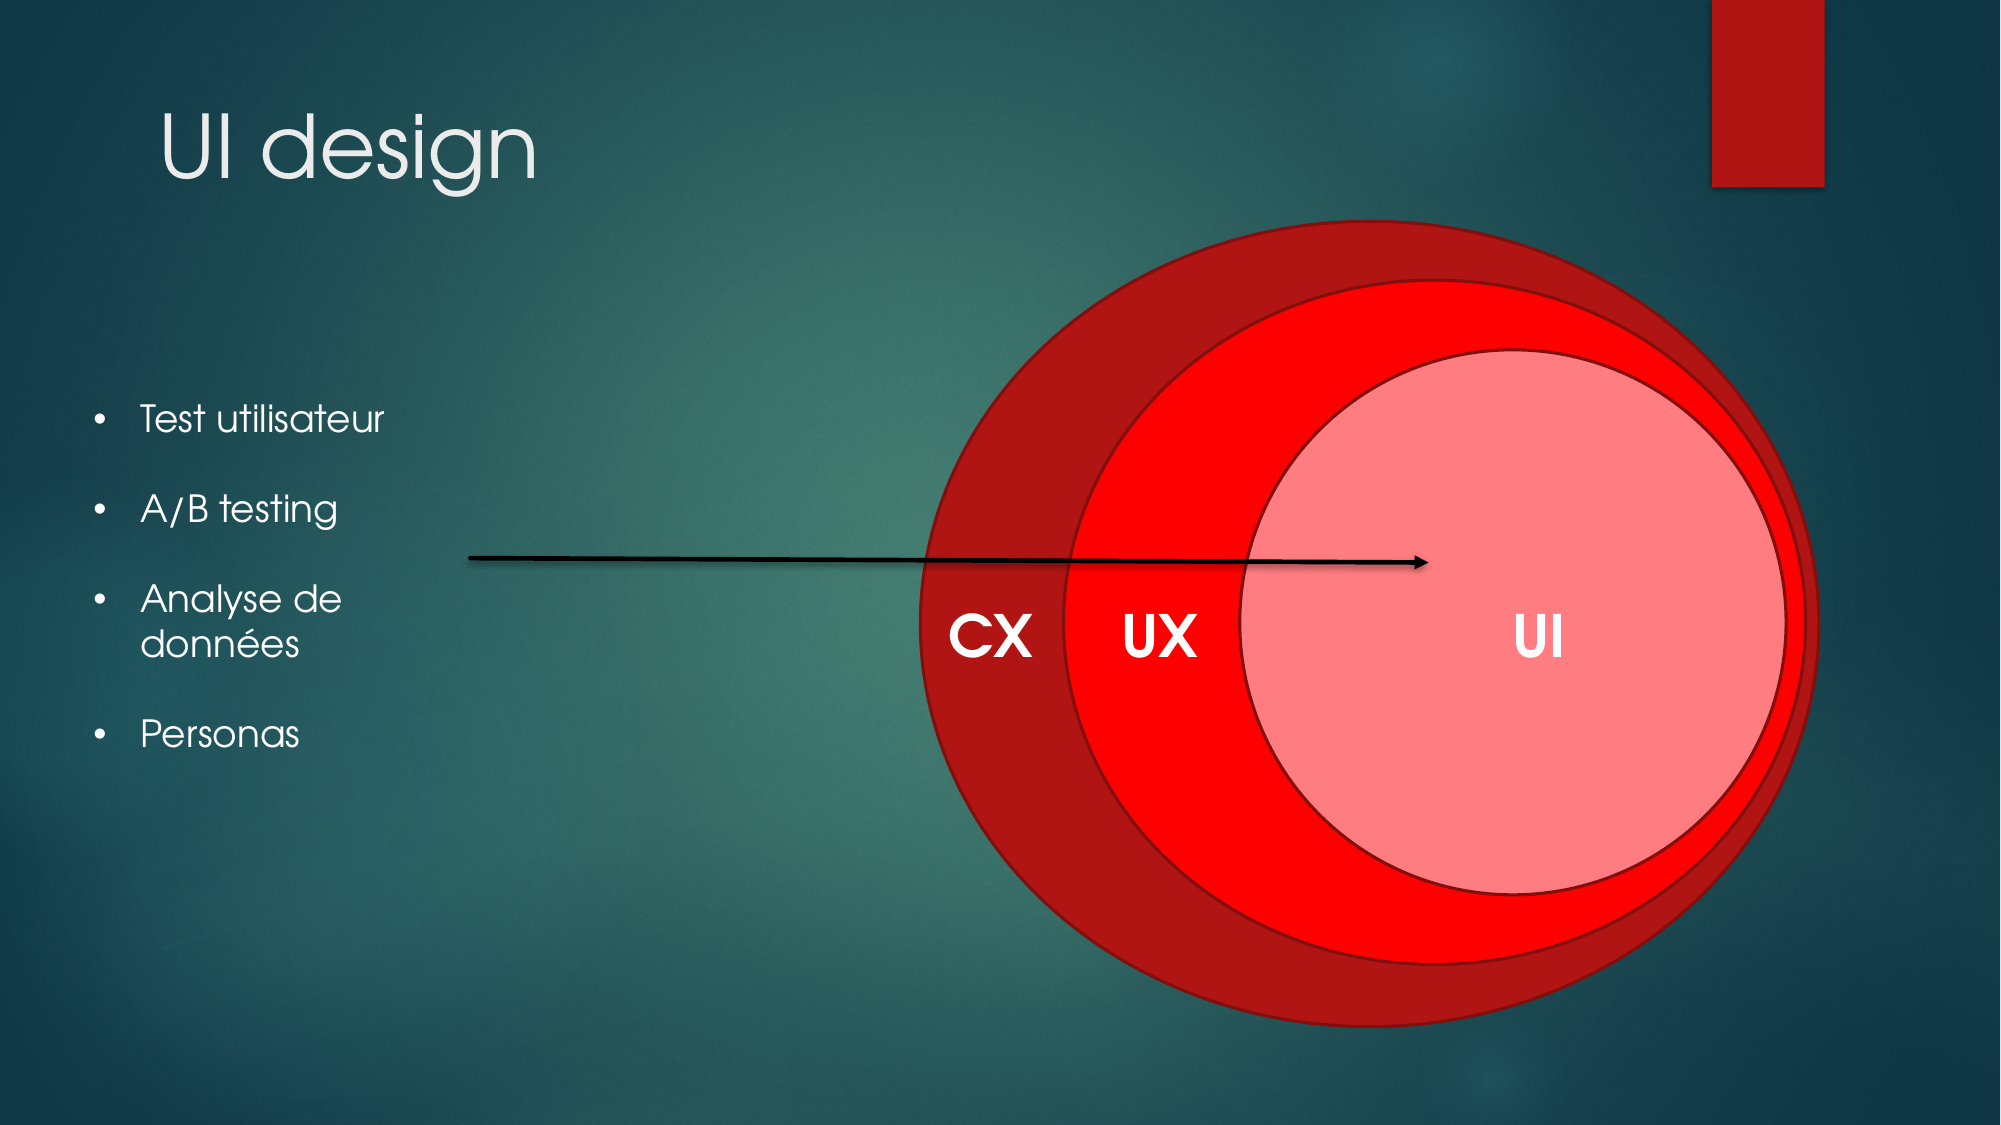

# UI design

Test utilisateur

A/B testing

Analyse de données

Personas

CX
UI
UX